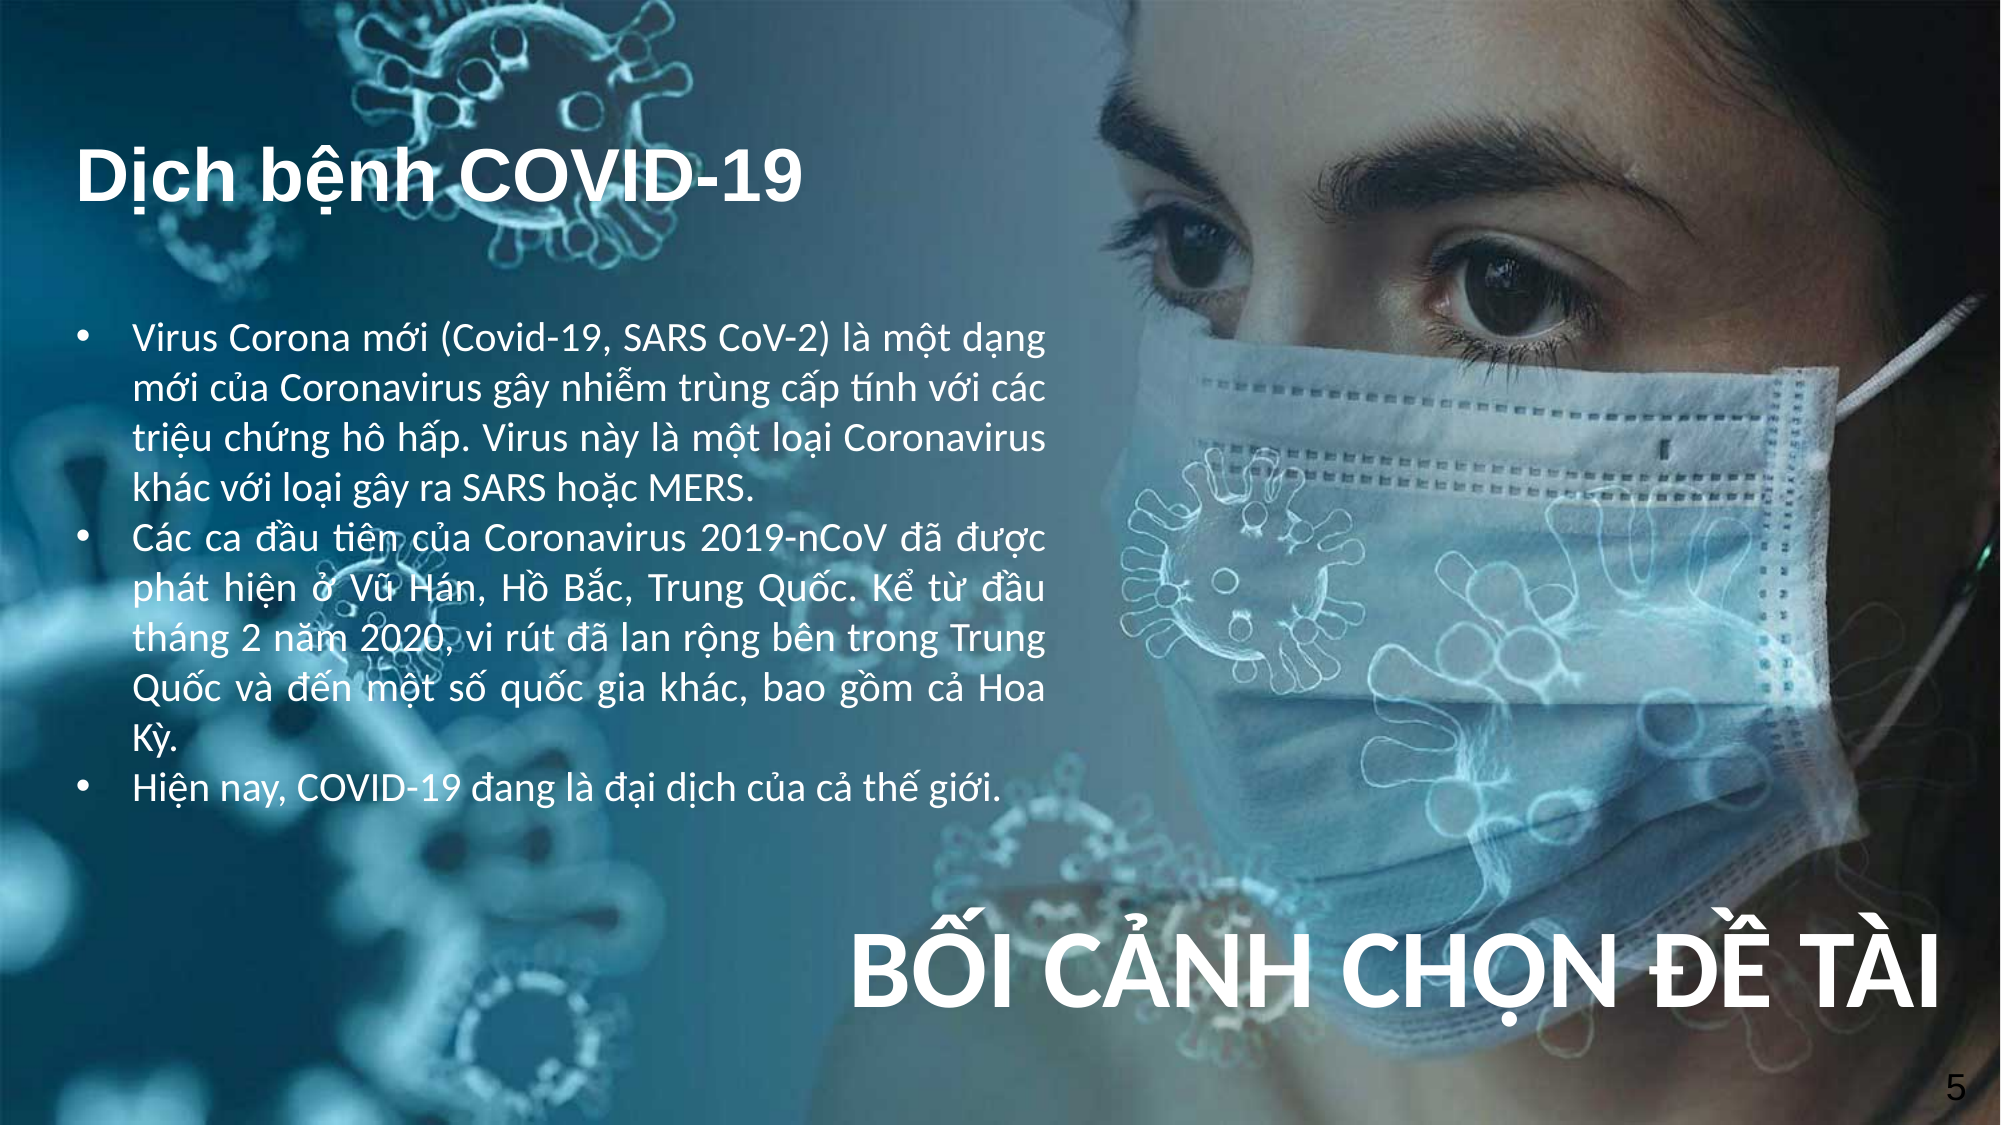

Dịch bệnh COVID-19
Virus Corona mới (Covid-19, SARS CoV-2) là một dạng mới của Coronavirus gây nhiễm trùng cấp tính với các triệu chứng hô hấp. Virus này là một loại Coronavirus khác với loại gây ra SARS hoặc MERS.
Các ca đầu tiên của Coronavirus 2019-nCoV đã được phát hiện ở Vũ Hán, Hồ Bắc, Trung Quốc. Kể từ đầu tháng 2 năm 2020, vi rút đã lan rộng bên trong Trung Quốc và đến một số quốc gia khác, bao gồm cả Hoa Kỳ.
Hiện nay, COVID-19 đang là đại dịch của cả thế giới.
BỐI CẢNH CHỌN ĐỀ TÀI
5